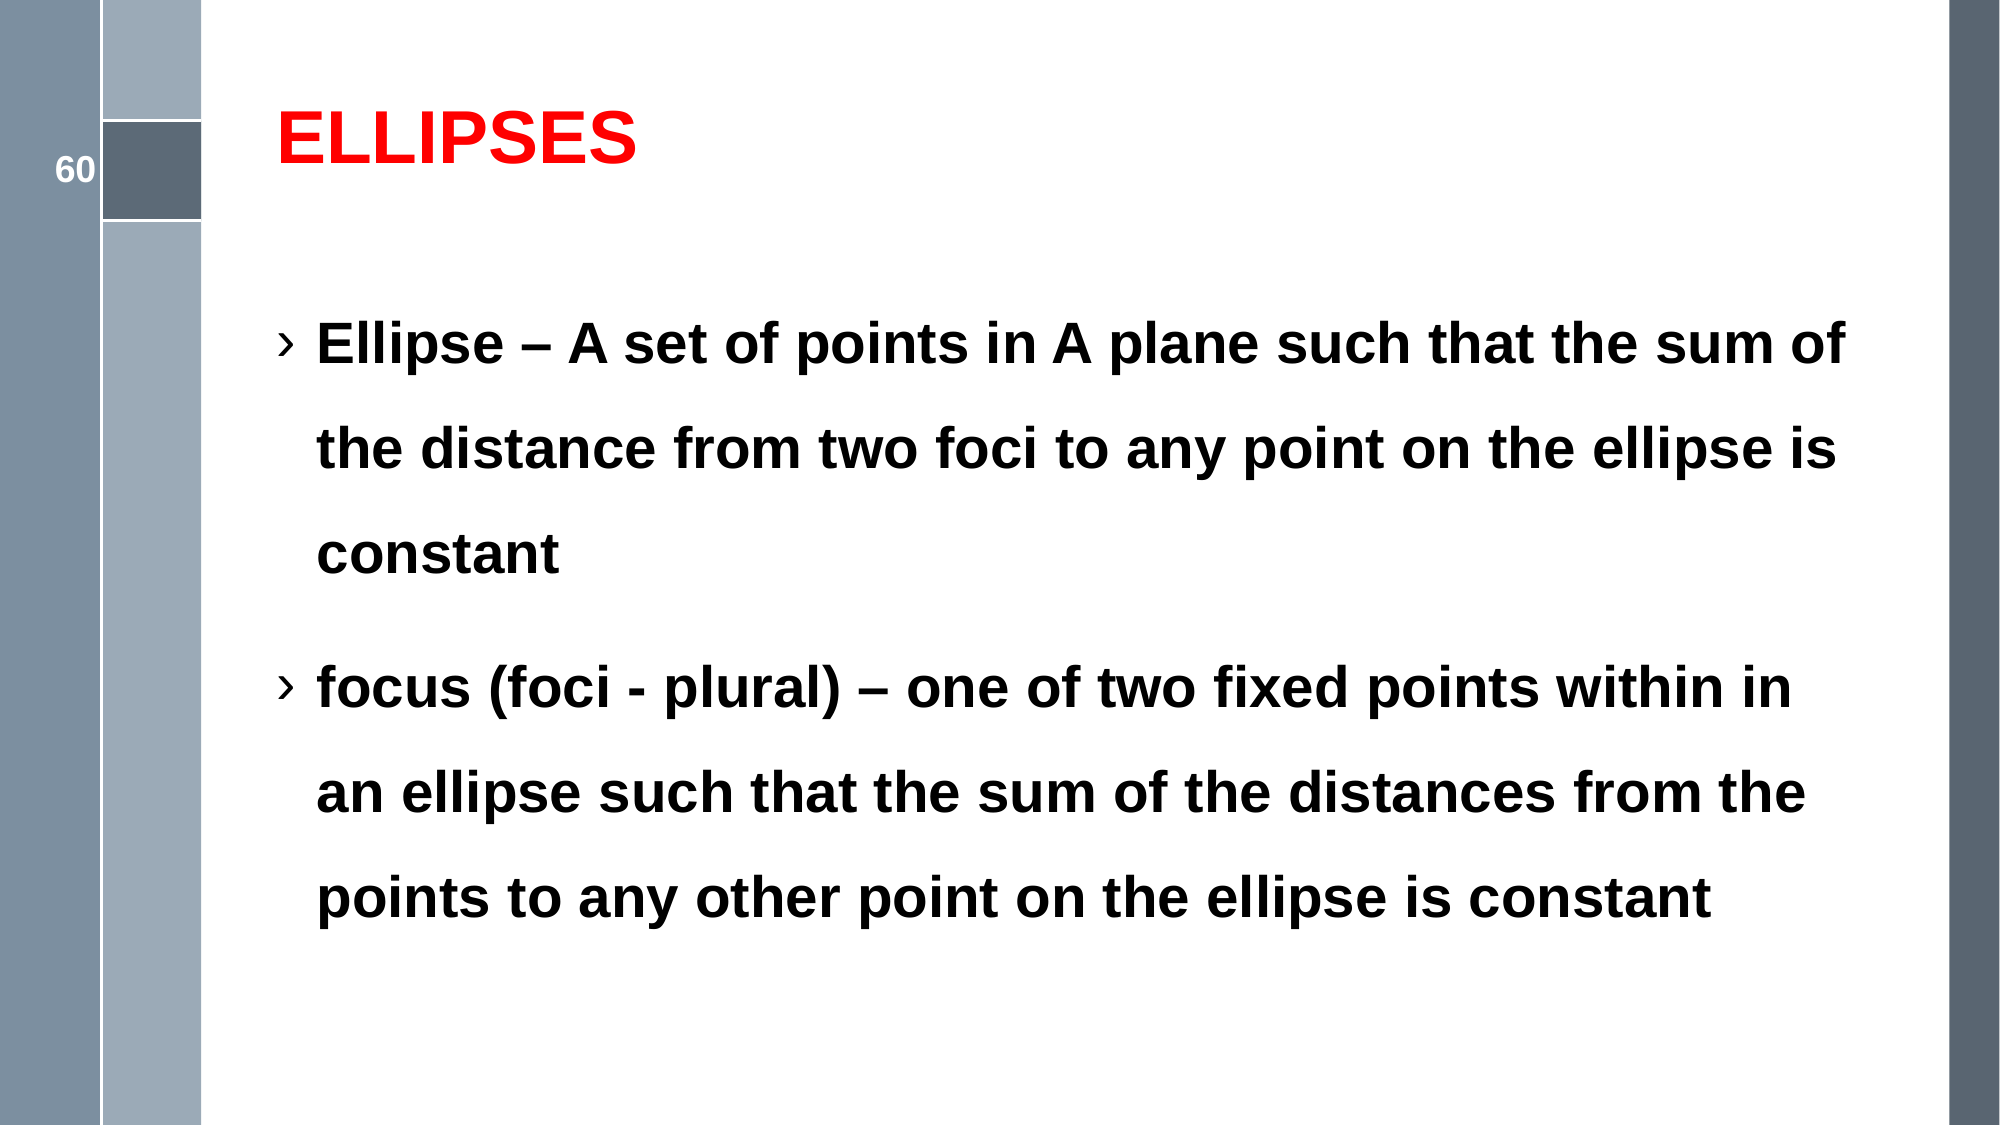

# ELLIPSES
Ellipse – A set of points in A plane such that the sum of the distance from two foci to any point on the ellipse is constant
focus (foci - plural) – one of two fixed points within in an ellipse such that the sum of the distances from the points to any other point on the ellipse is constant